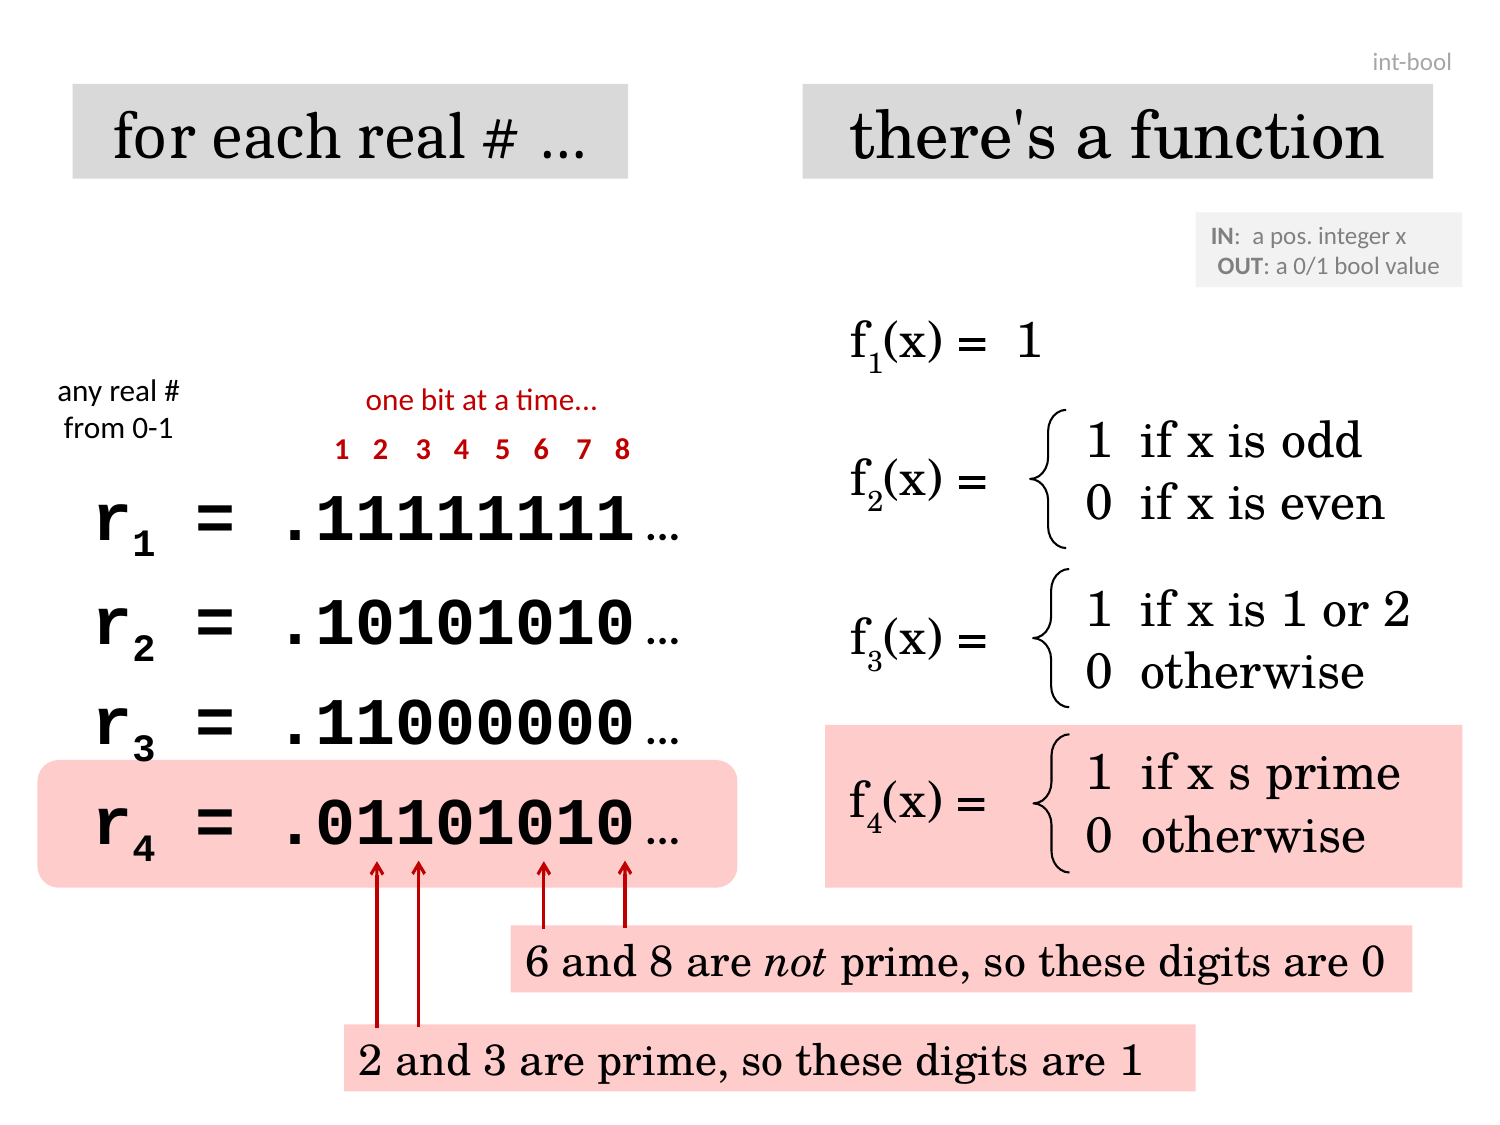

int-bool
for each real # …
there's a function
IN:  a pos. integer x        OUT: a 0/1 bool value
f1(x) =  1
any real # from 0-1
one bit at a time...
1  if x is odd

1
2
3
4
5
6
7
8
f2(x) =
0  if x is even
r1 = .11111111 ...

1  if x is 1 or 2
r2 = .10101010 ...
f3(x) =
0  otherwise
r3 = .11000000 ...

1  if x s prime

f4(x) =
r4 = .01101010 ...
0  otherwise
6 and 8 are not prime, so these digits are 0
2 and 3 are prime, so these digits are 1